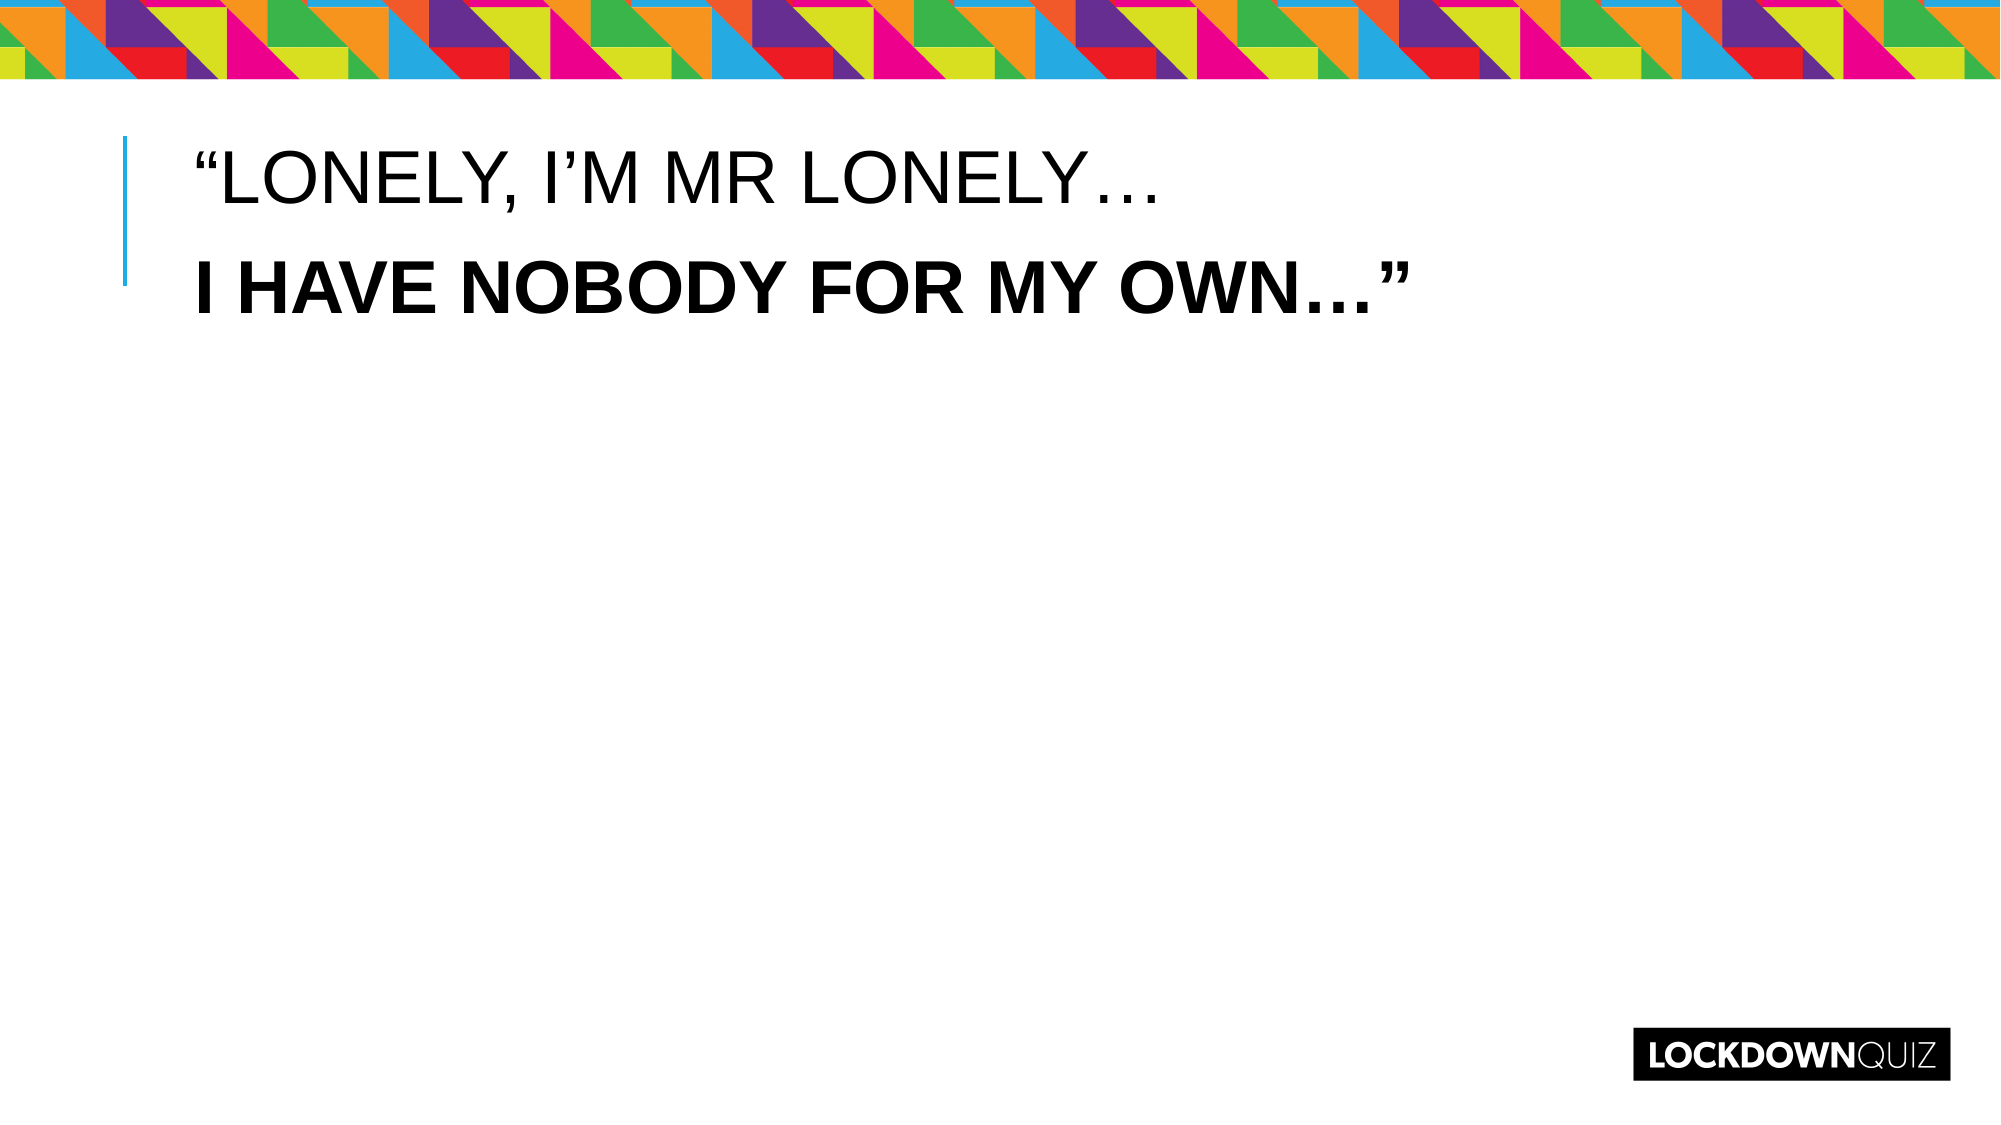

“LONELY, I’M MR LONELY…
I HAVE NOBODY FOR MY OWN…”